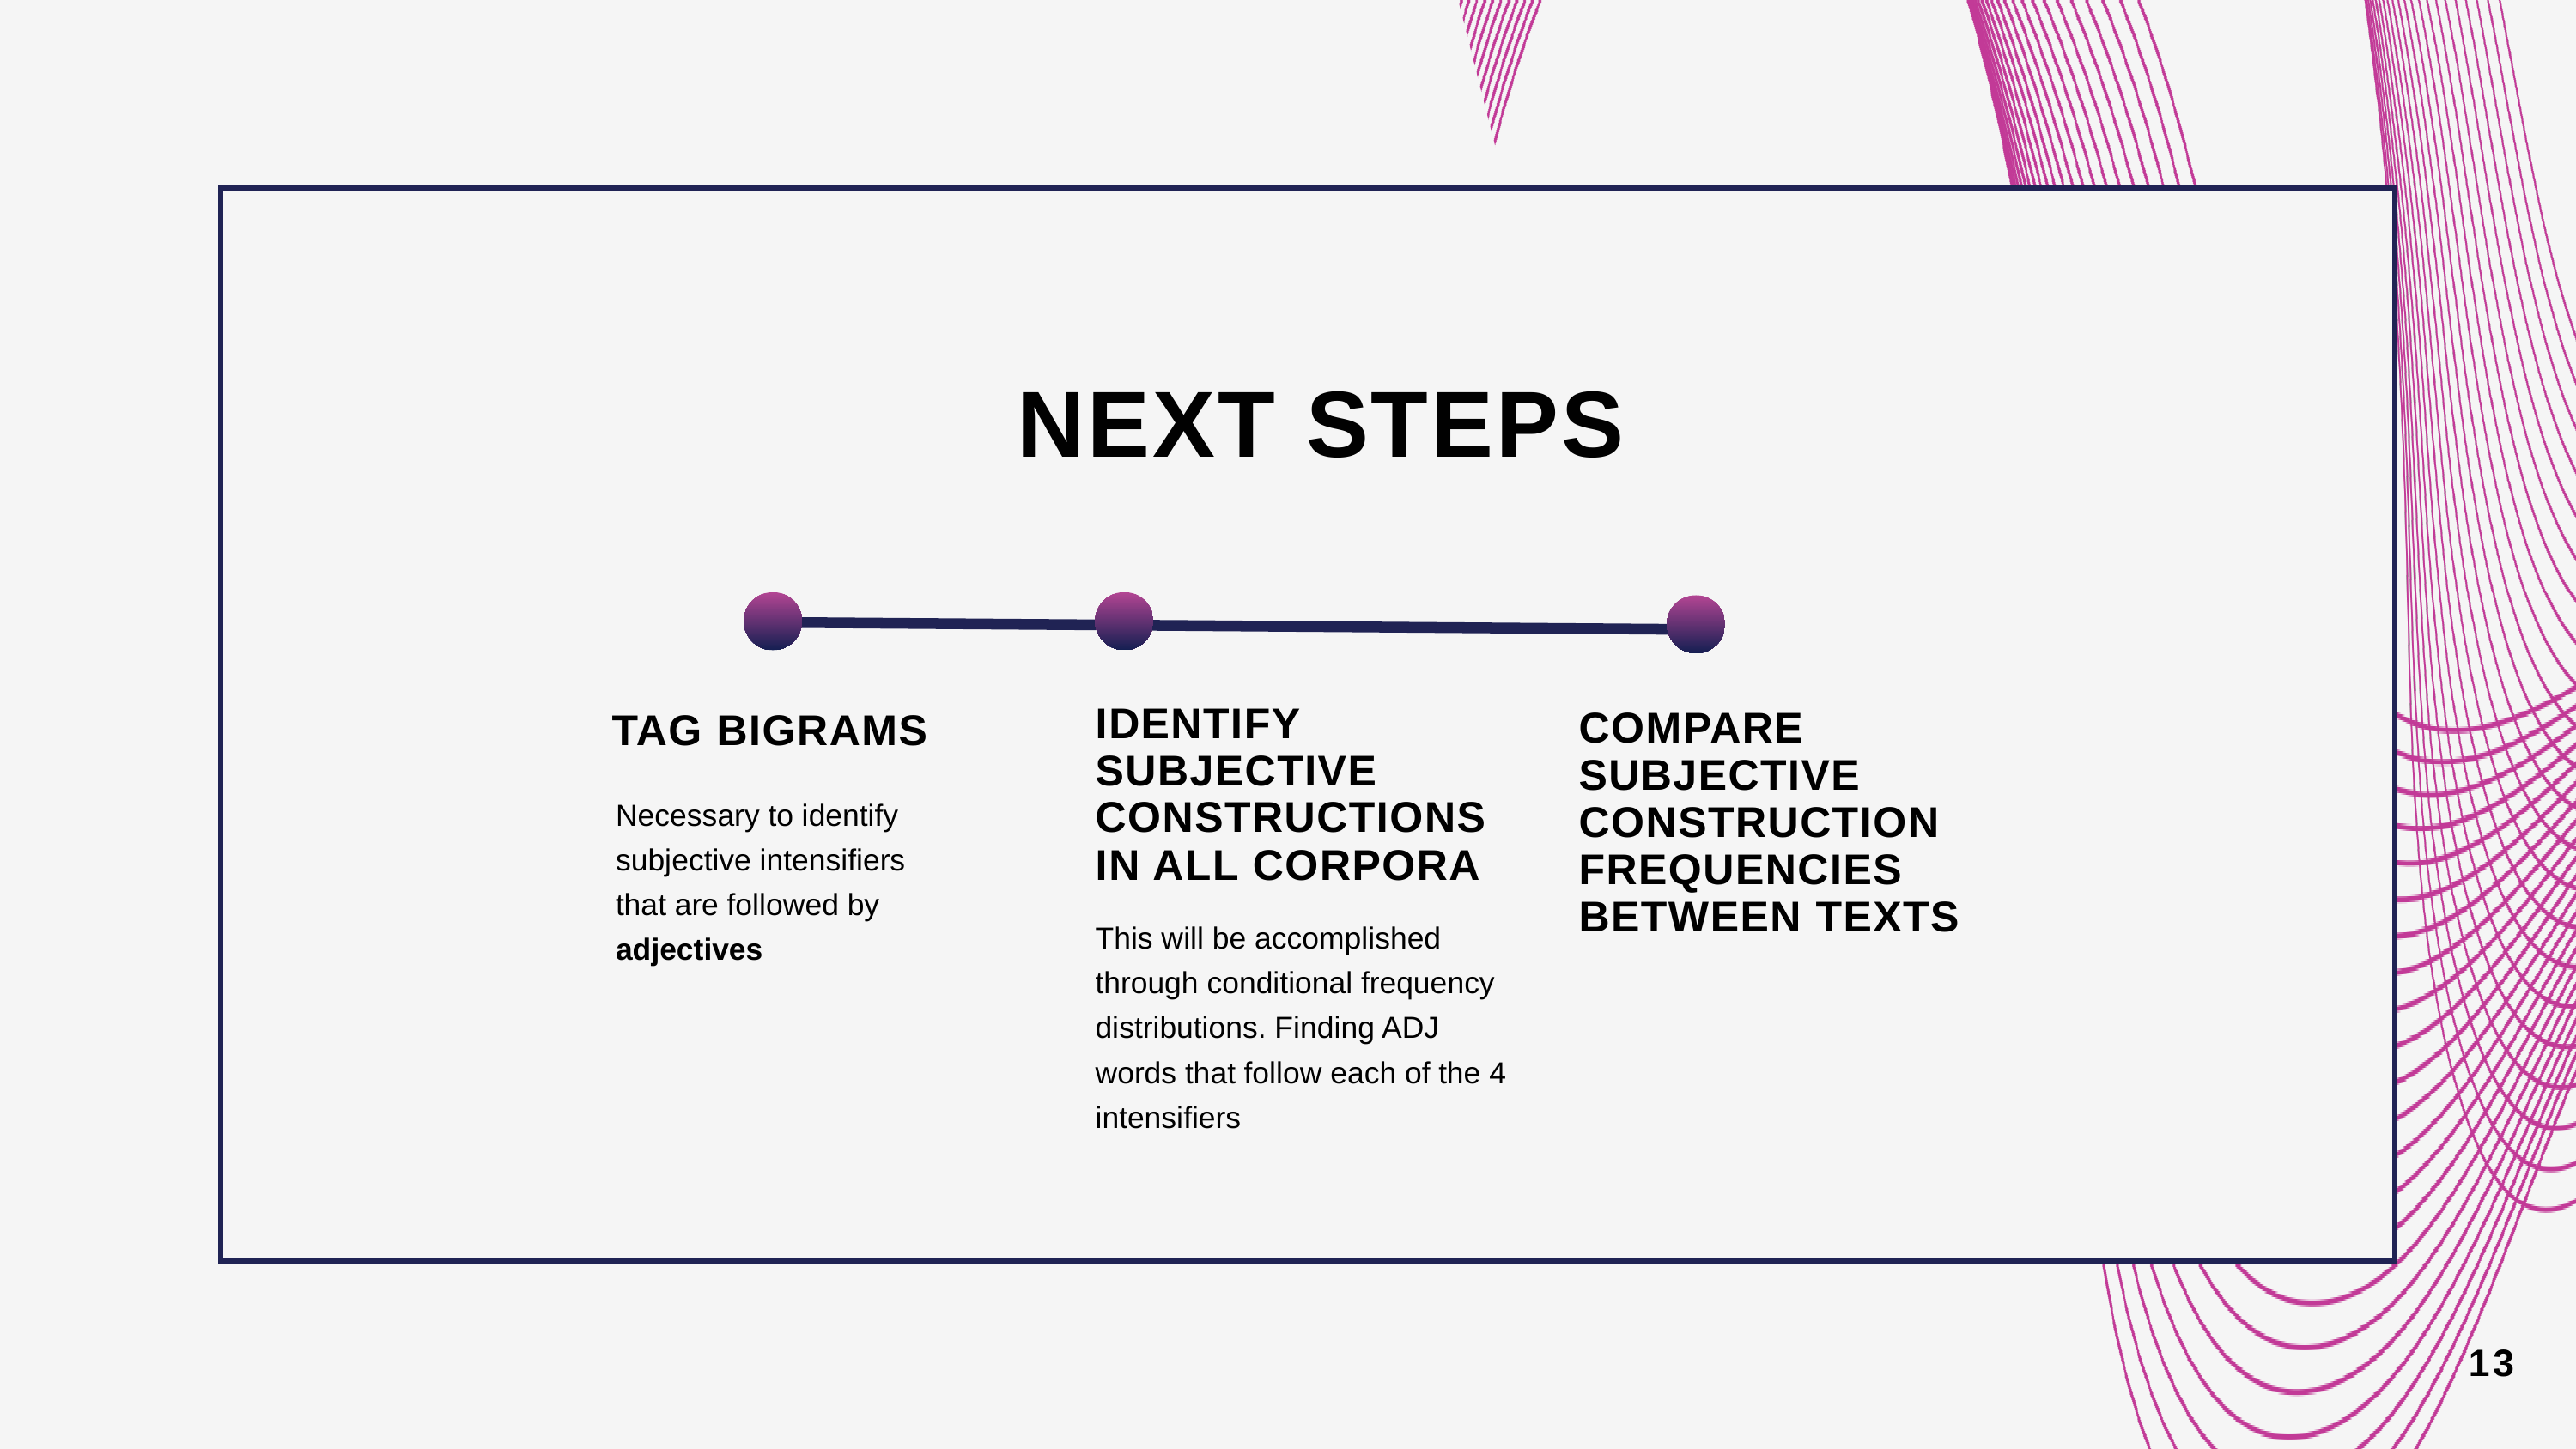

NEXT STEPS

IDENTIFY SUBJECTIVE CONSTRUCTIONS IN ALL CORPORA
COMPARE SUBJECTIVE  CONSTRUCTION FREQUENCIES BETWEEN TEXTS
TAG BIGRAMS
Necessary to identify subjective intensifiers that are followed by adjectives
This will be accomplished through conditional frequency distributions. Finding ADJ words that follow each of the 4 intensifiers
13